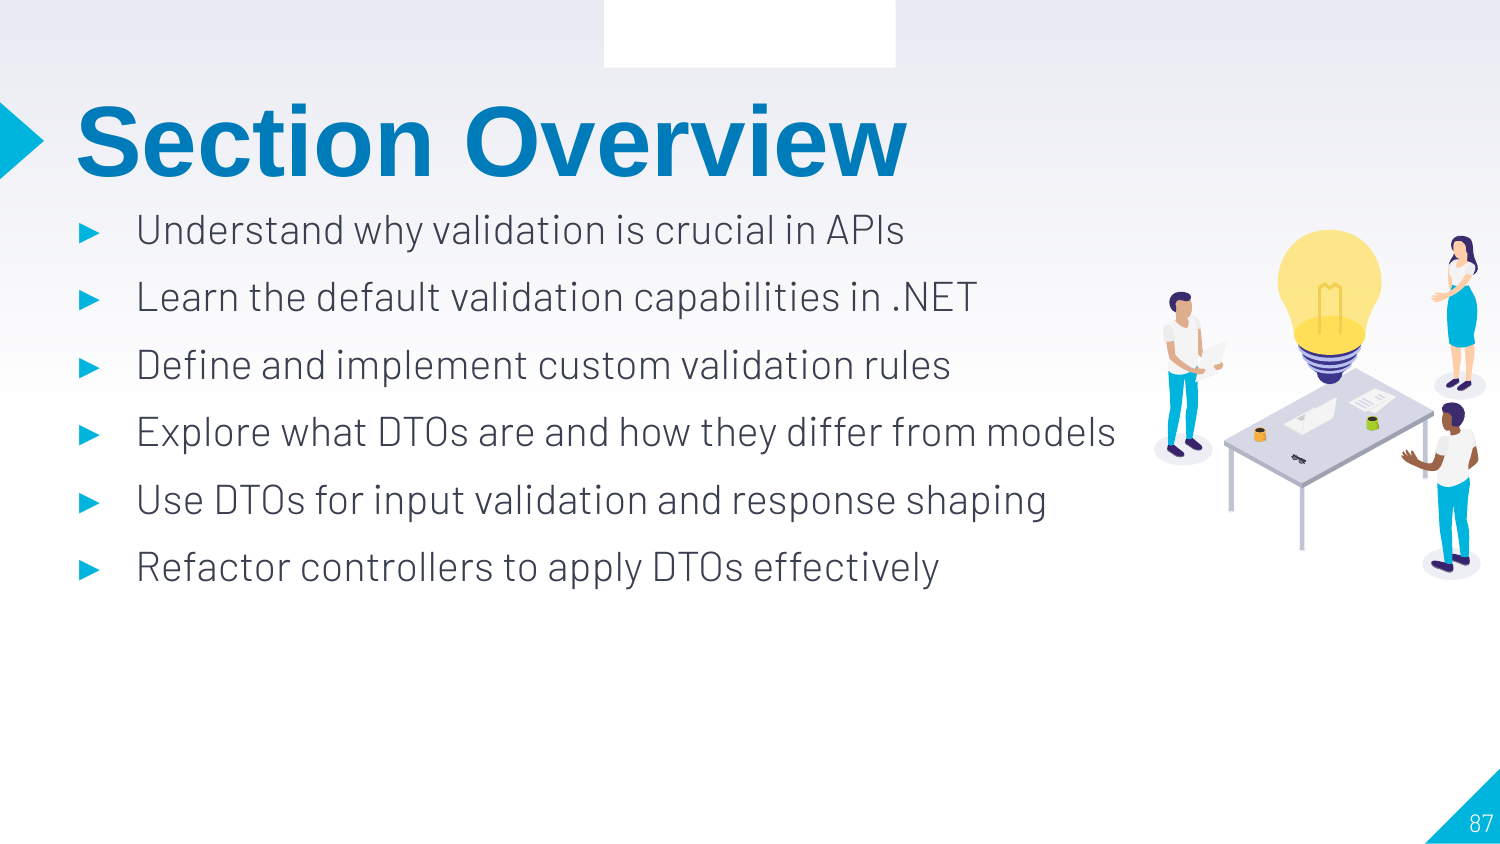

Section Overview

# Section Overview
Understand why validation is crucial in APIs
Learn the default validation capabilities in .NET
Define and implement custom validation rules
Explore what DTOs are and how they differ from models
Use DTOs for input validation and response shaping
Refactor controllers to apply DTOs effectively

87